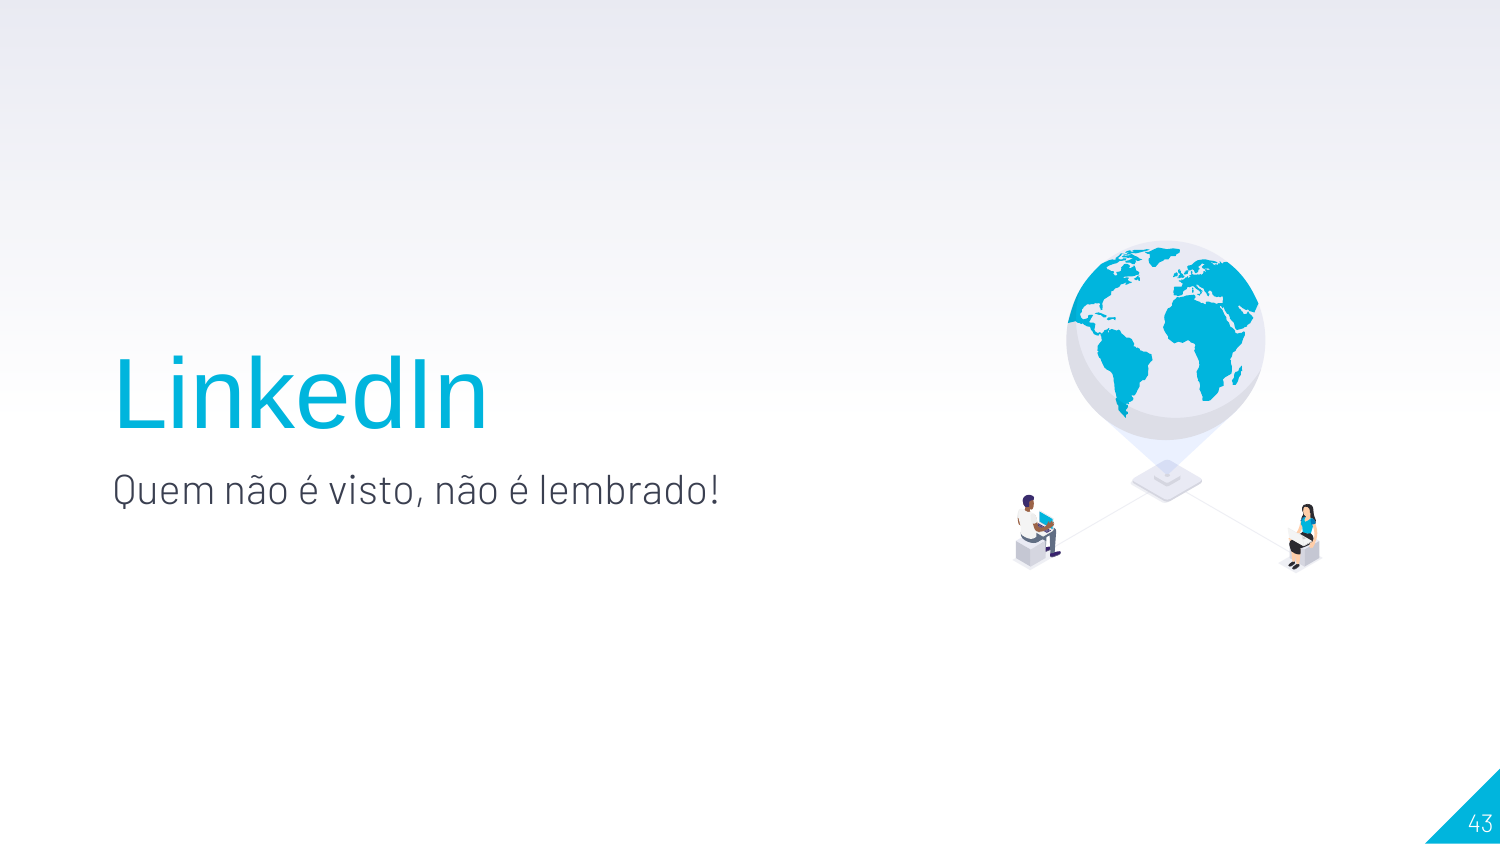

LinkedIn
Quem não é visto, não é lembrado!
43